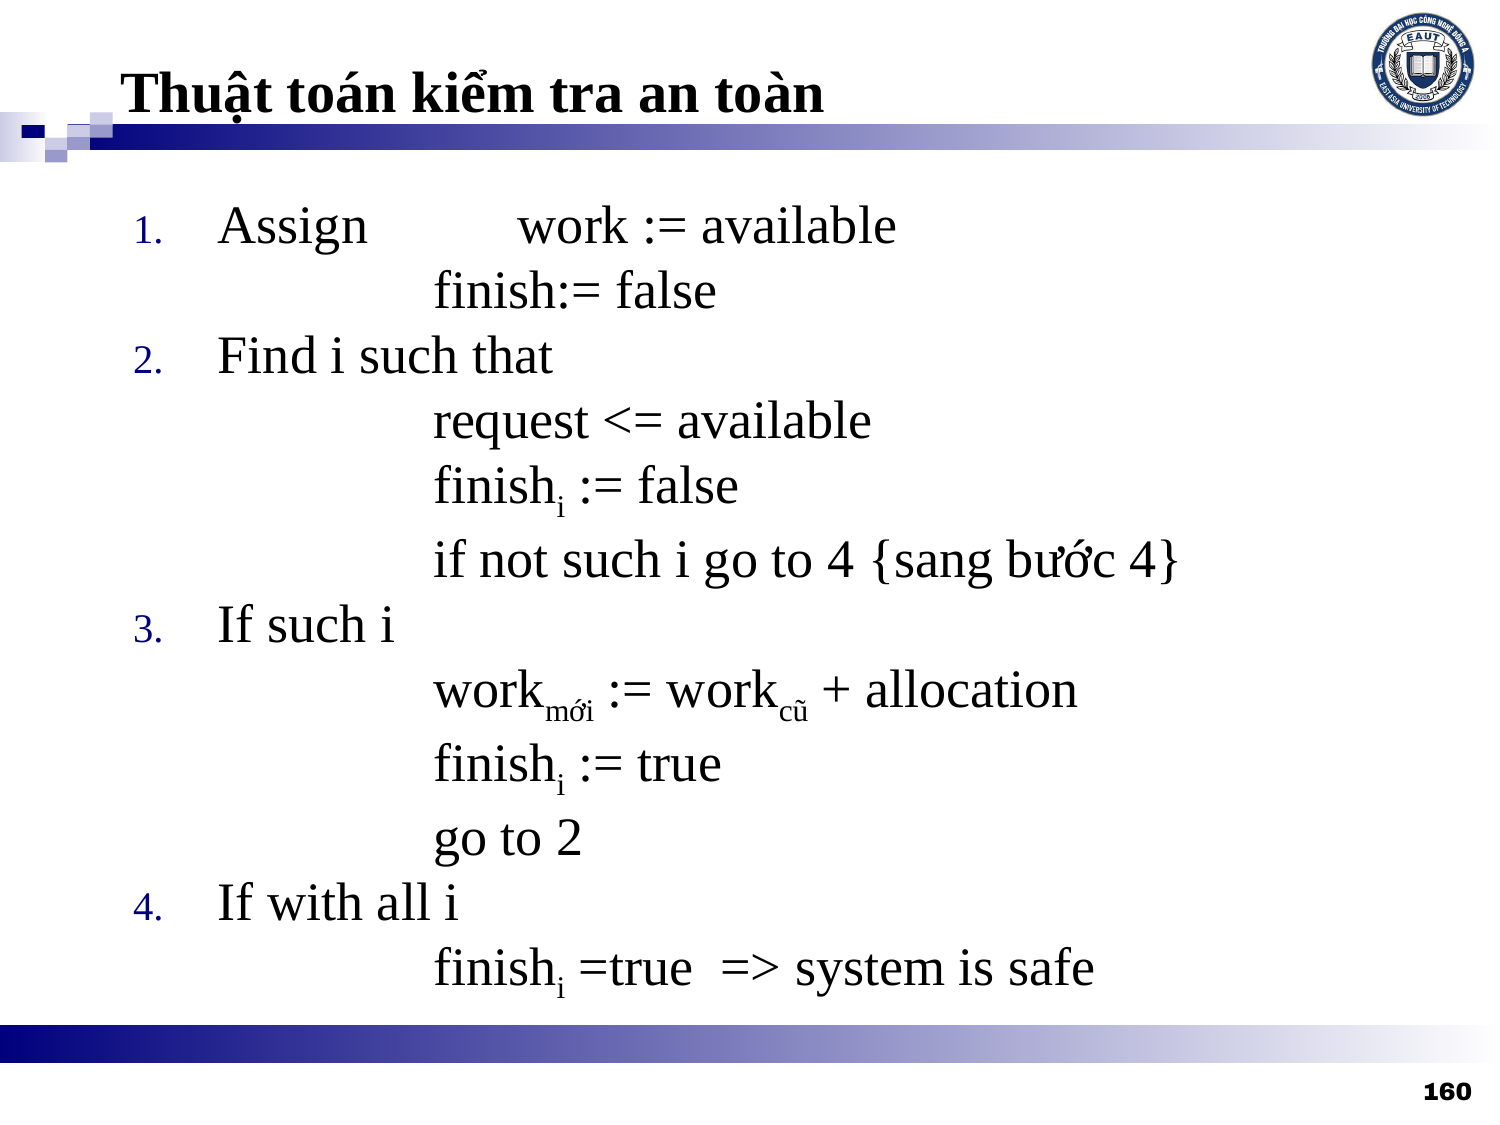

Thuật toán kiểm tra an toàn
Assign 	work := available
		finish:= false
Find i such that
		request <= available
		finishi := false
		if not such i go to 4 {sang bước 4}
If such i
		workmới := workcũ + allocation
		finishi := true
		go to 2
If with all i
		finishi =true  => system is safe
160